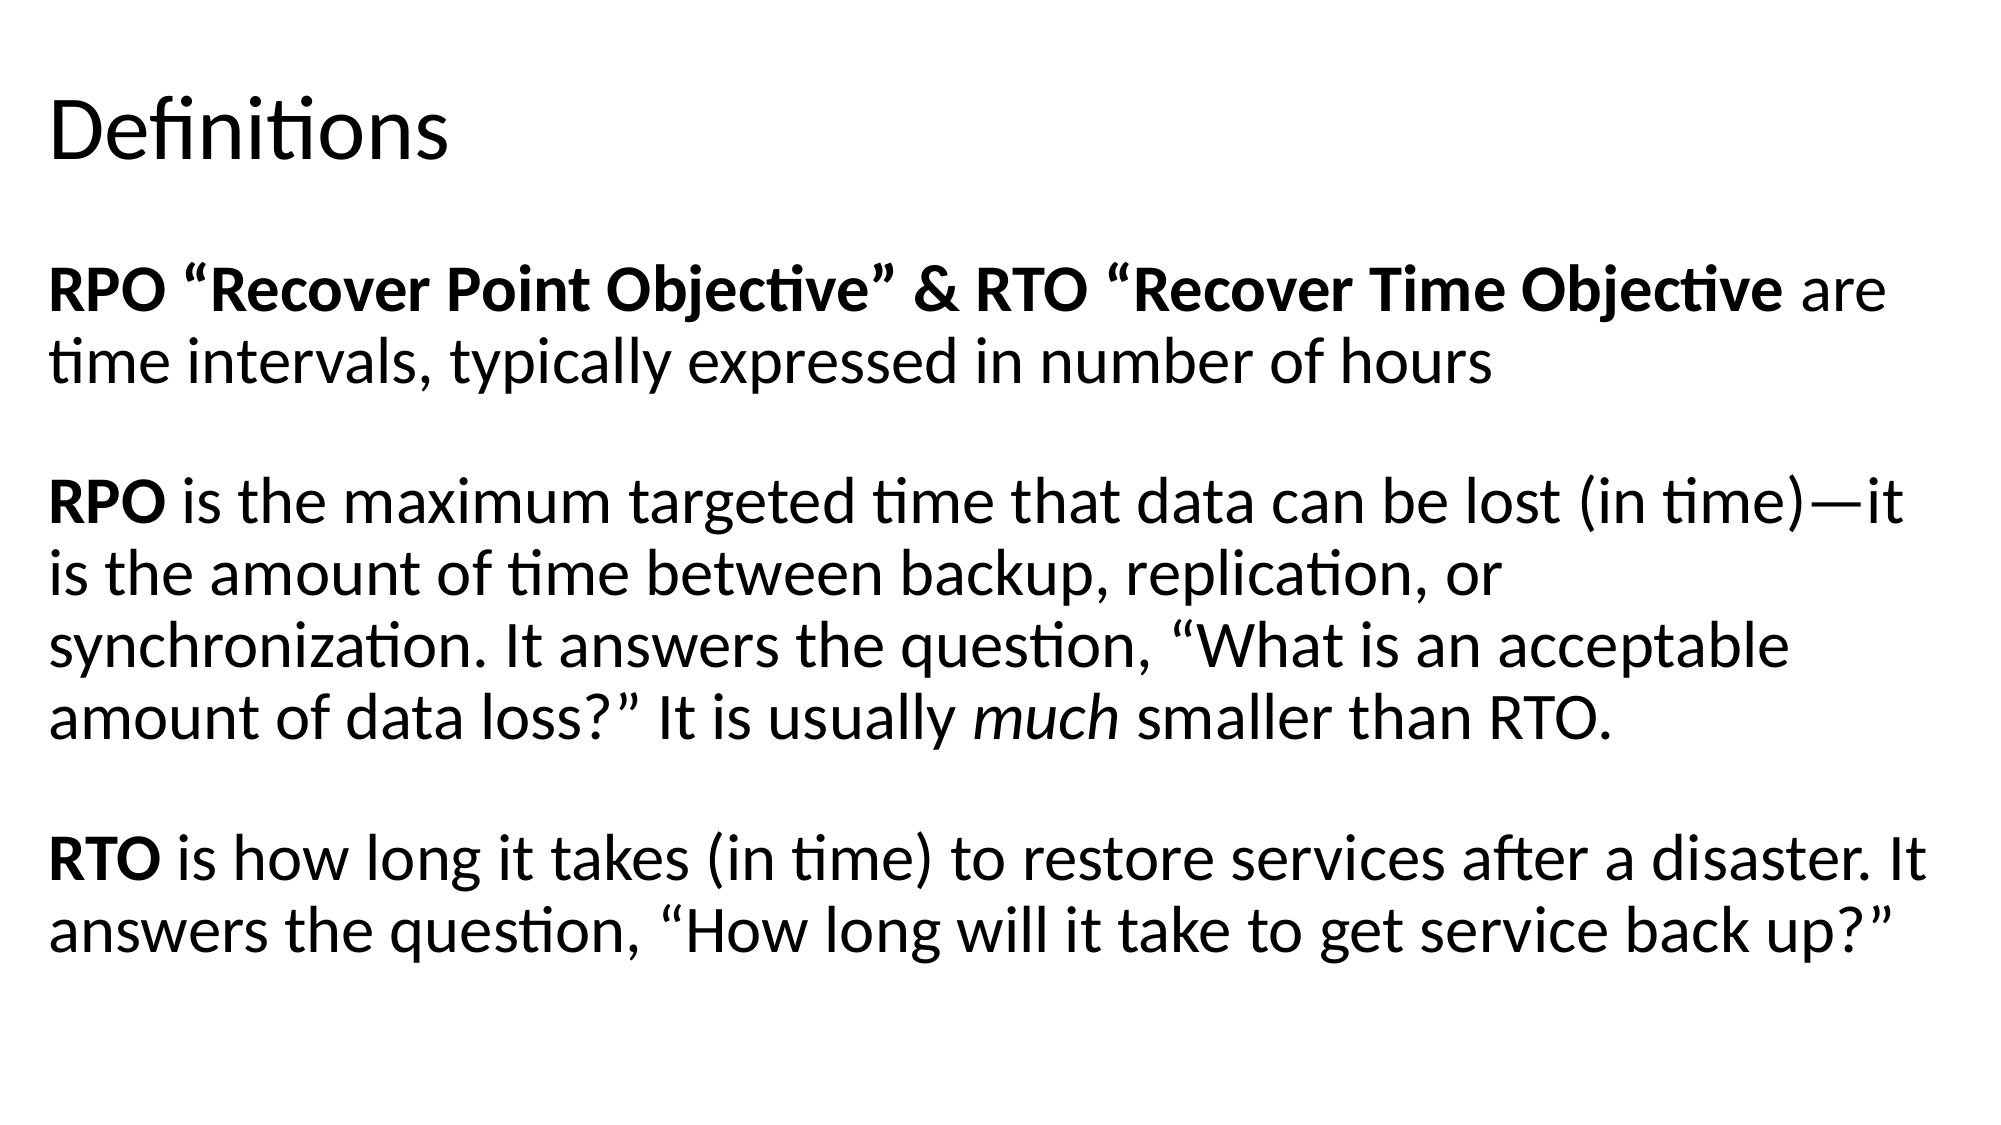

# Definitions
RPO “Recover Point Objective” & RTO “Recover Time Objective are time intervals, typically expressed in number of hours

RPO is the maximum targeted time that data can be lost (in time)—it is the amount of time between backup, replication, or synchronization. It answers the question, “What is an acceptable amount of data loss?” It is usually much smaller than RTO.

RTO is how long it takes (in time) to restore services after a disaster. It answers the question, “How long will it take to get service back up?”